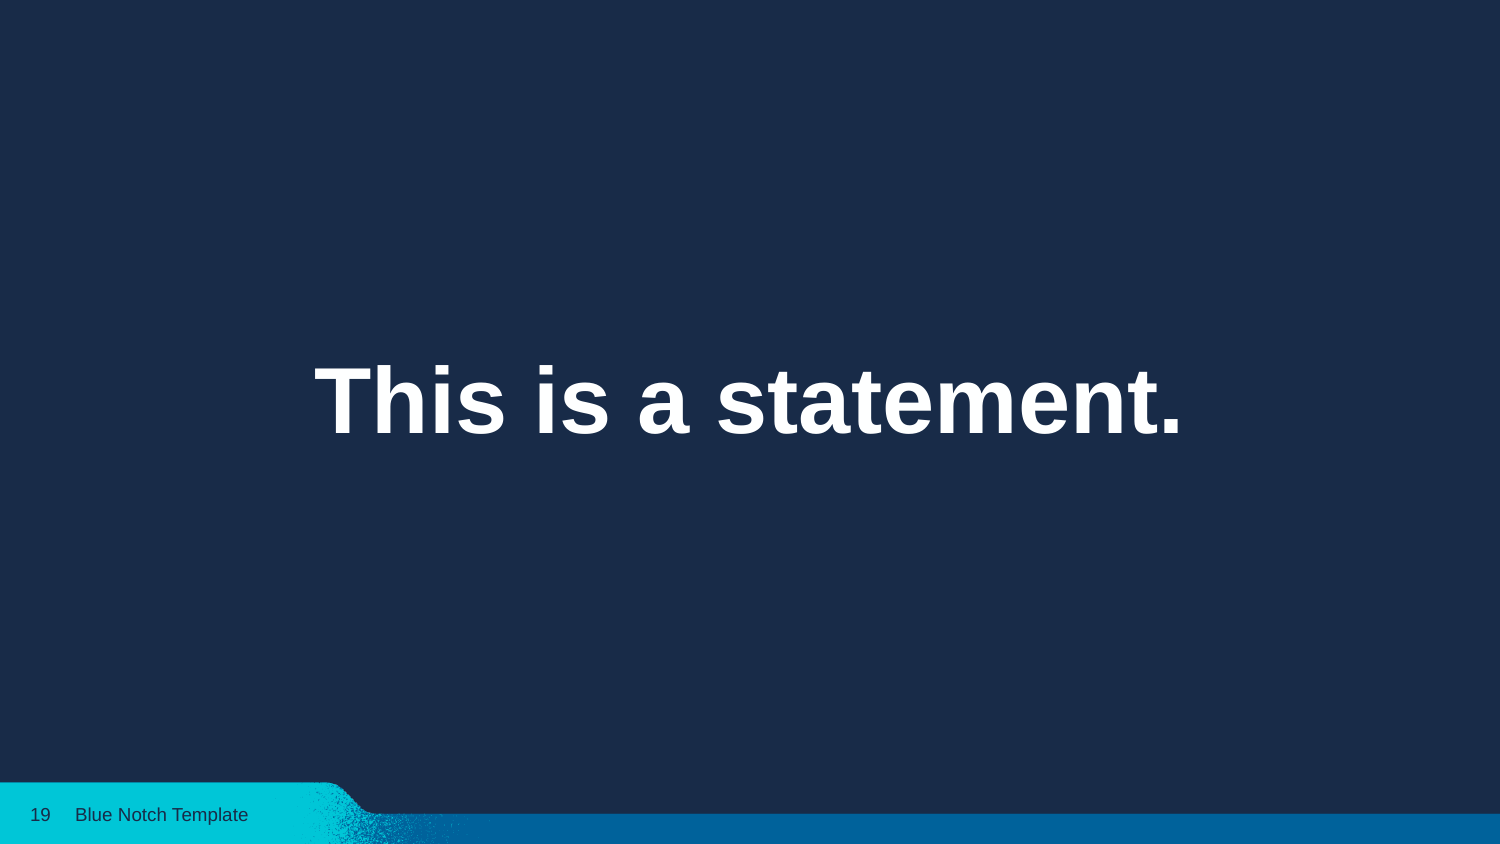

This is a statement.
19
Blue Notch Template